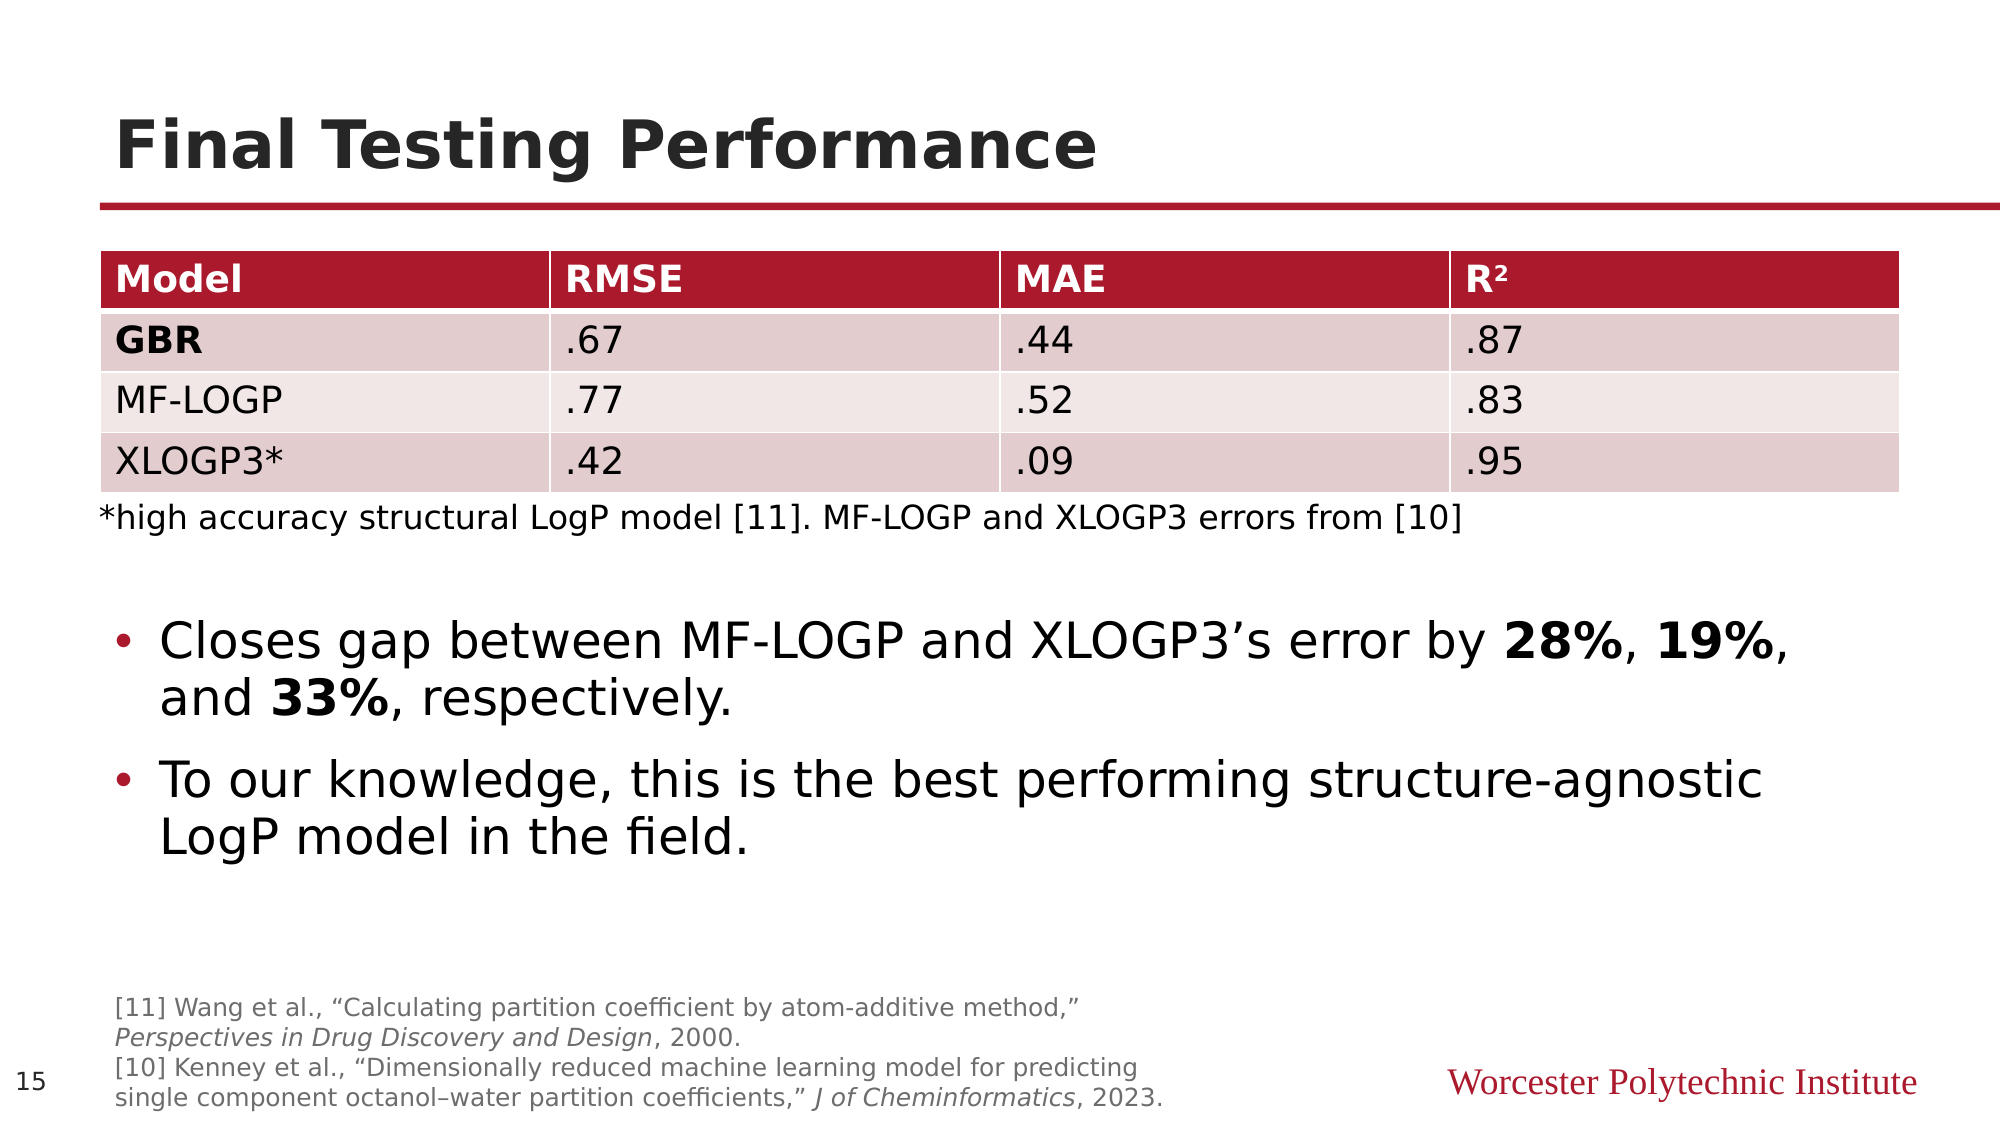

# Final Testing Performance
| Model | RMSE | MAE | R2 |
| --- | --- | --- | --- |
| GBR | .67 | .44 | .87 |
| MF-LOGP | .77 | .52 | .83 |
| XLOGP3\* | .42 | .09 | .95 |
*high accuracy structural LogP model [11]. MF-LOGP and XLOGP3 errors from [10]
Closes gap between MF-LOGP and XLOGP3’s error by 28%, 19%, and 33%, respectively.
To our knowledge, this is the best performing structure-agnostic LogP model in the field.
[11] Wang et al., “Calculating partition coefficient by atom-additive method,” Perspectives in Drug Discovery and Design, 2000.
[10] Kenney et al., “Dimensionally reduced machine learning model for predicting single component octanol–water partition coefficients,” J of Cheminformatics, 2023.
15